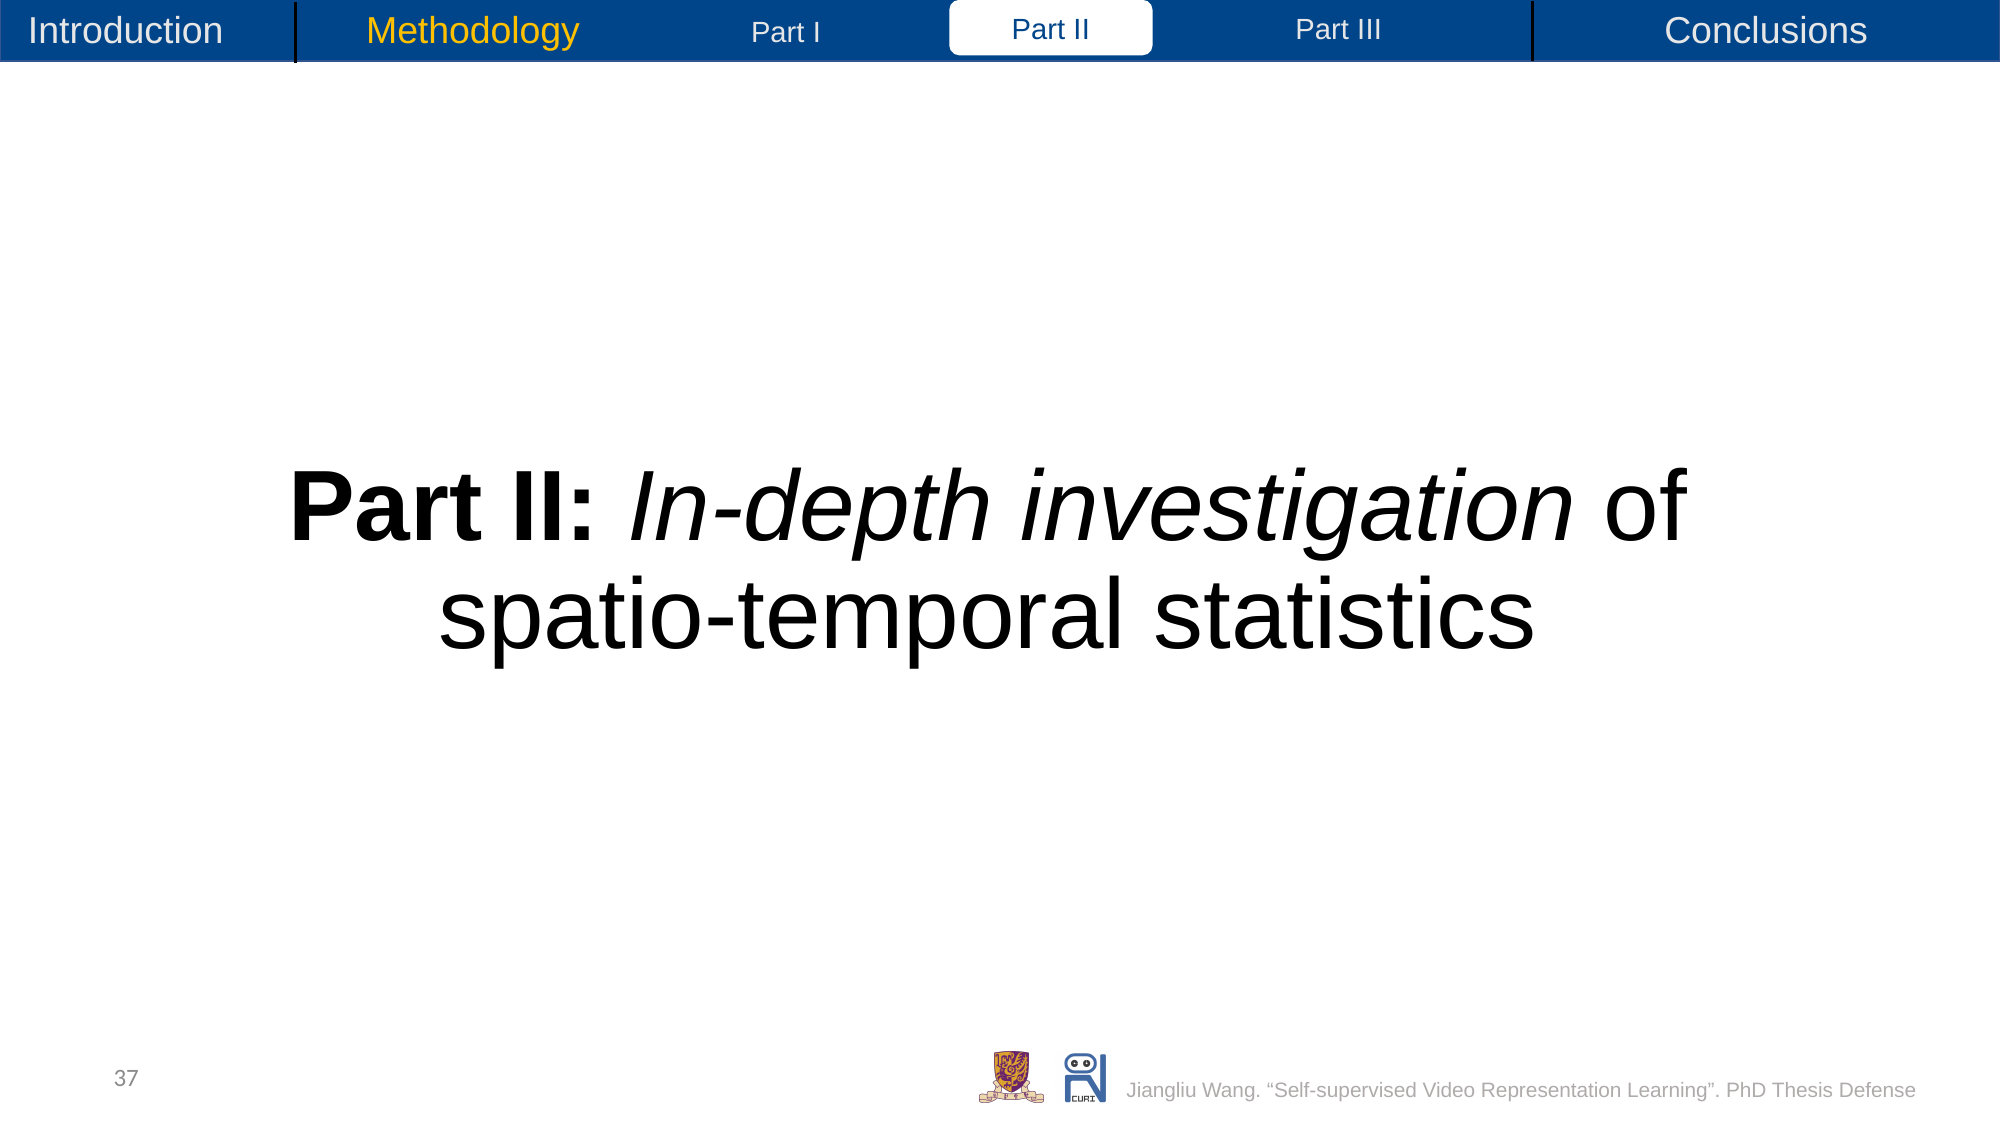

Introduction
Methodology
Conclusions

Part II
Part III
Part I
# Part II: In-depth investigation of spatio-temporal statistics
37